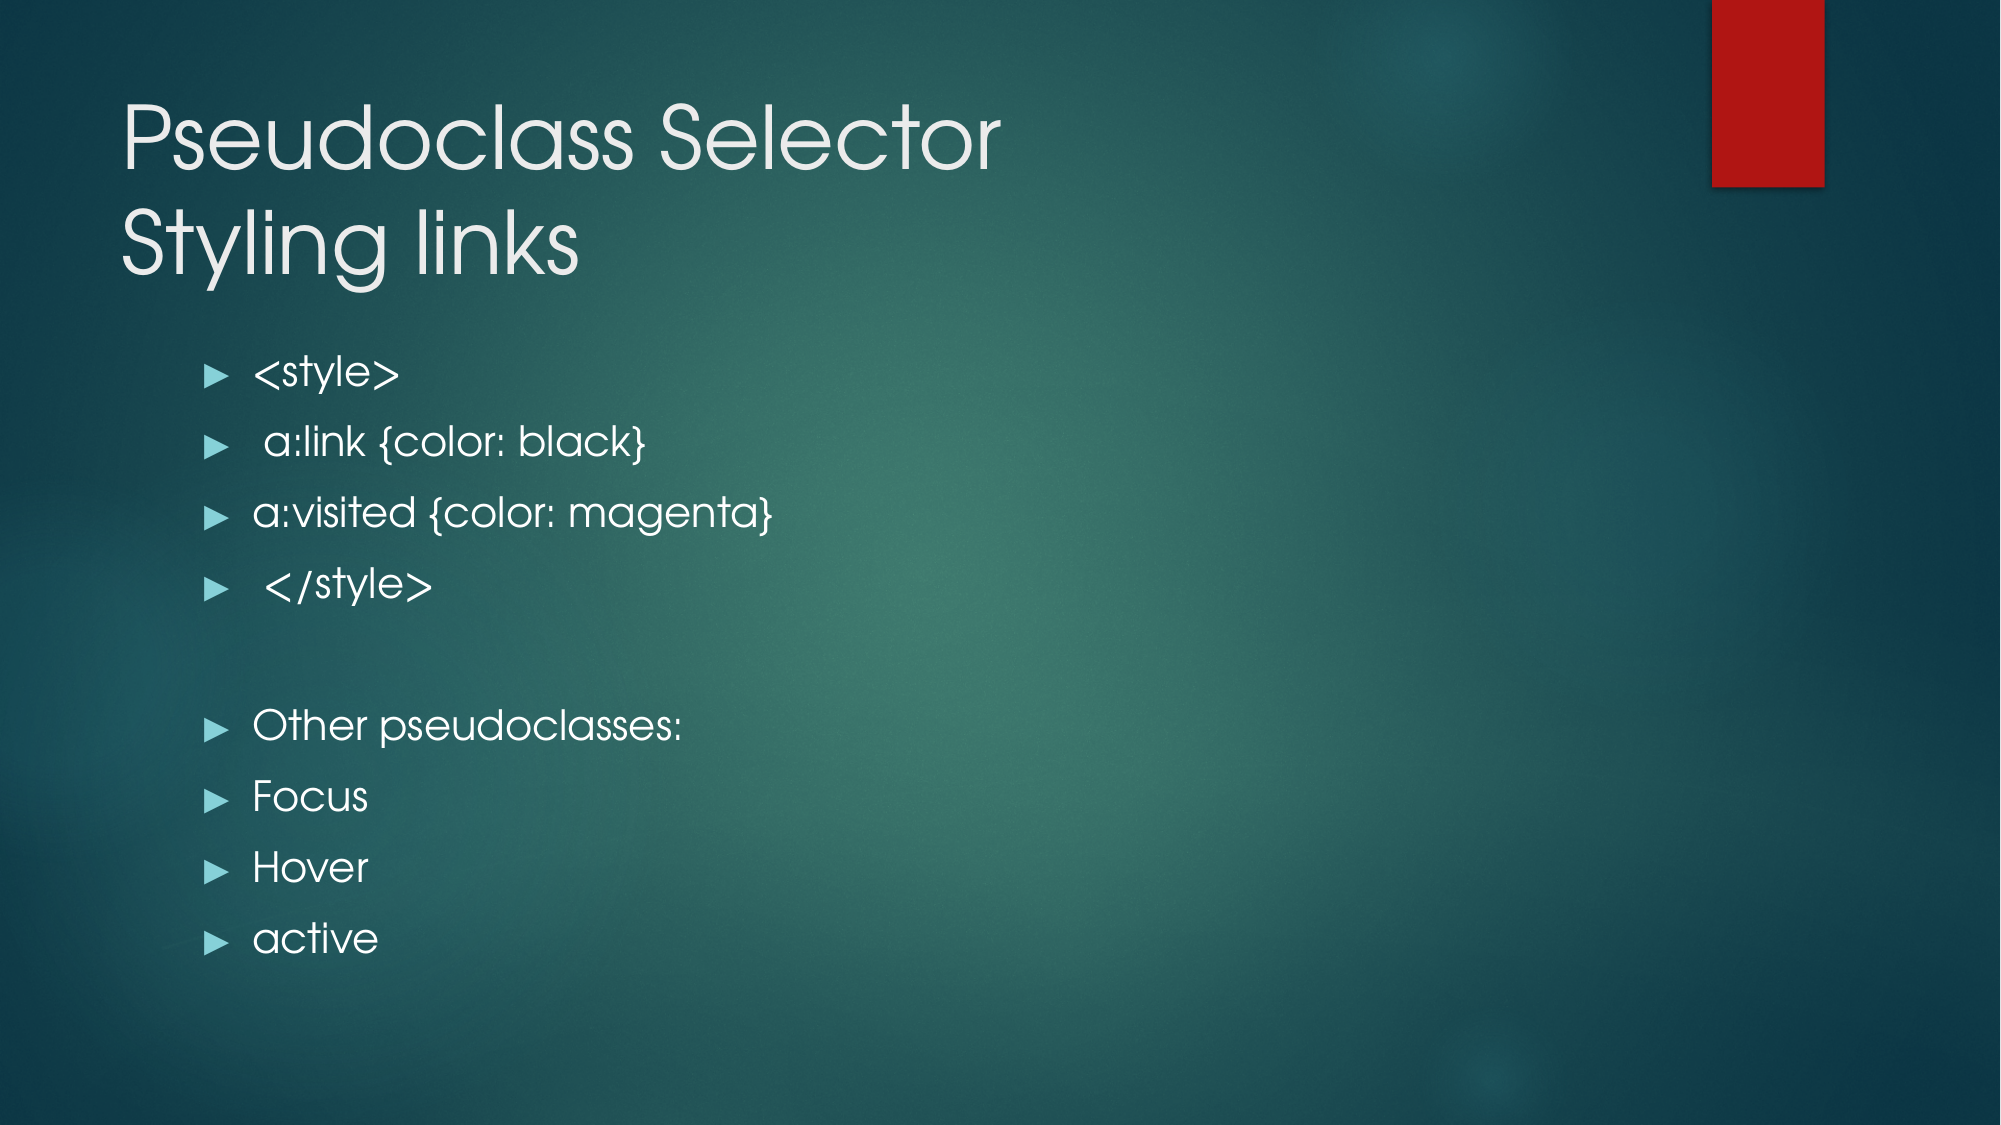

# Pseudoclass Selector Styling links
<style>
 a:link {color: black}
a:visited {color: magenta}
 </style>

Other pseudoclasses:
Focus
Hover
active